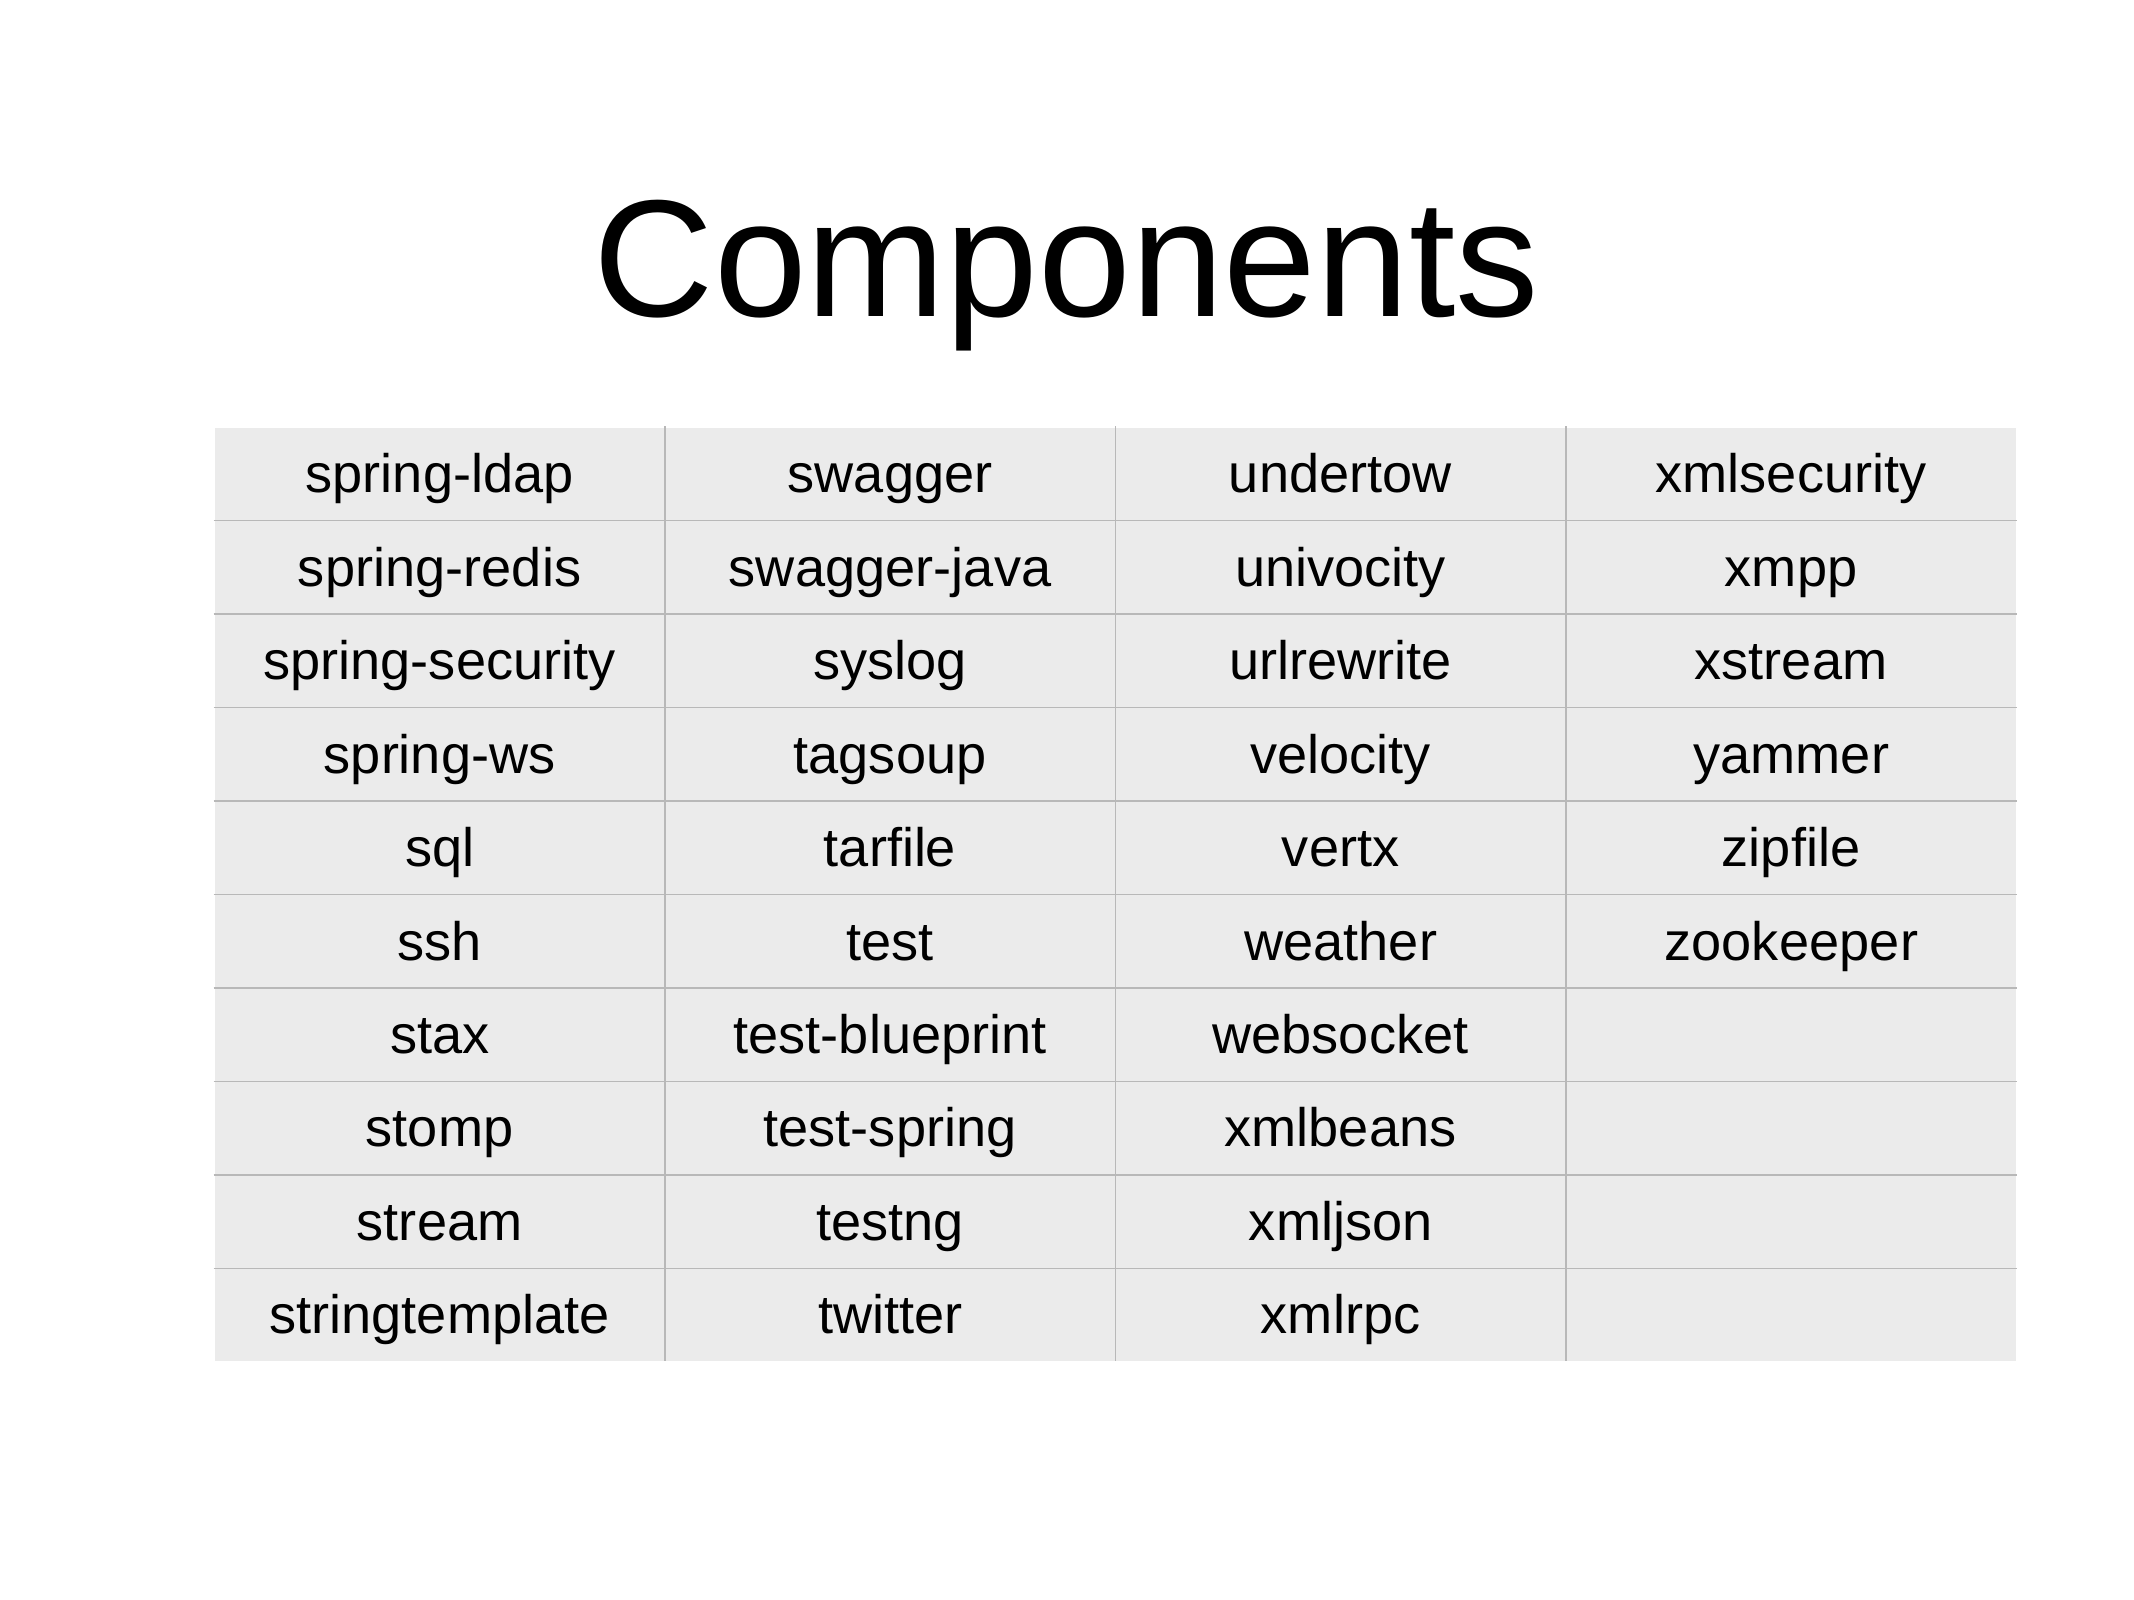

# Components
| spring-ldap | swagger | undertow | xmlsecurity |
| --- | --- | --- | --- |
| spring-redis | swagger-java | univocity | xmpp |
| spring-security | syslog | urlrewrite | xstream |
| spring-ws | tagsoup | velocity | yammer |
| sql | tarfile | vertx | zipfile |
| ssh | test | weather | zookeeper |
| stax | test-blueprint | websocket |  |
| stomp | test-spring | xmlbeans |  |
| stream | testng | xmljson |  |
| stringtemplate | twitter | xmlrpc |  |